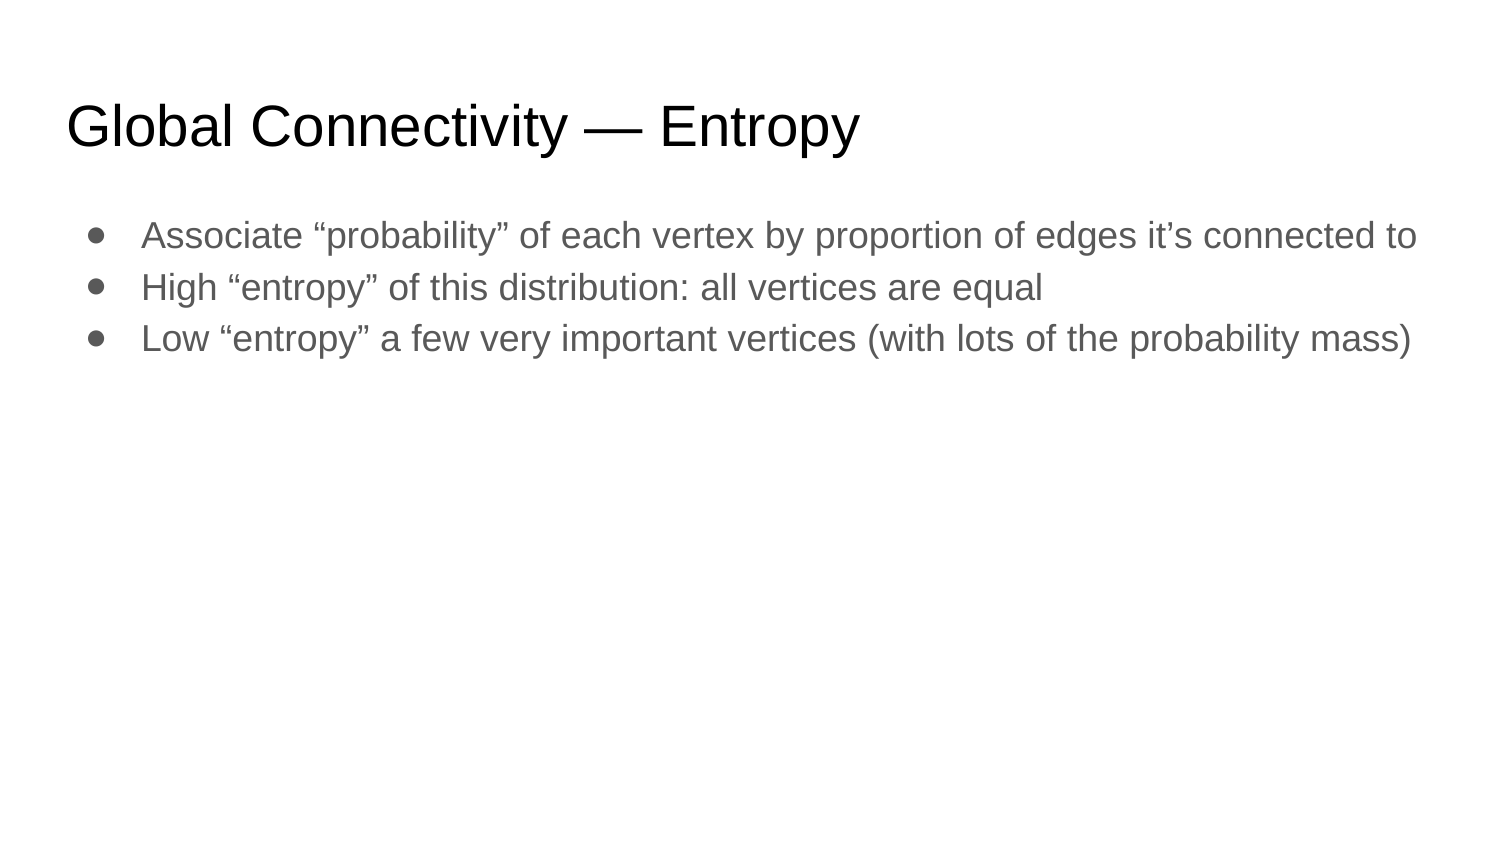

# Global Connectivity — Entropy
Associate “probability” of each vertex by proportion of edges it’s connected to
High “entropy” of this distribution: all vertices are equal
Low “entropy” a few very important vertices (with lots of the probability mass)